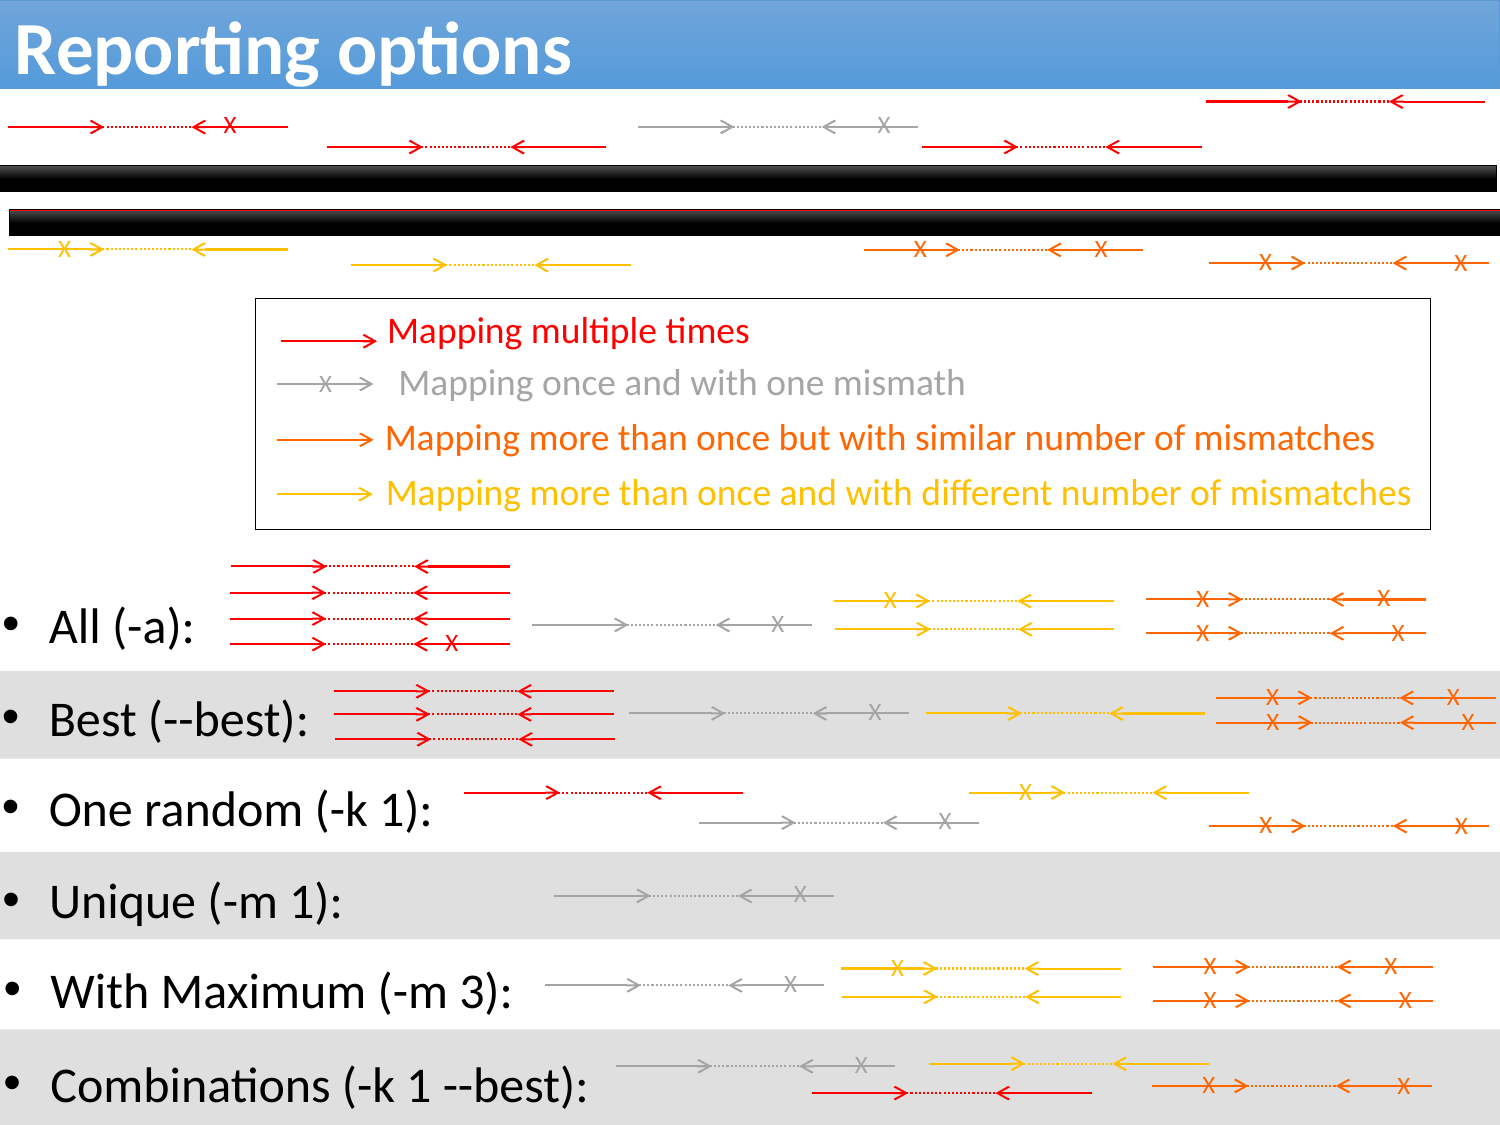

Reporting options
X
X

X
X
X
X
X

Mapping multiple times
Mapping once and with one mismath
X
Mapping more than once but with similar number of mismatches
Mapping more than once and with different number of mismatches
All (-a):
X
X
X
X
X
X
X
Best (--best):

X
X
X
X
X
One random (-k 1):
X
X
X
X
Unique (-m 1):

X
With Maximum (-m 3):
X
X
X
X
X
X
Combinations (-k 1 --best):

X
X
X